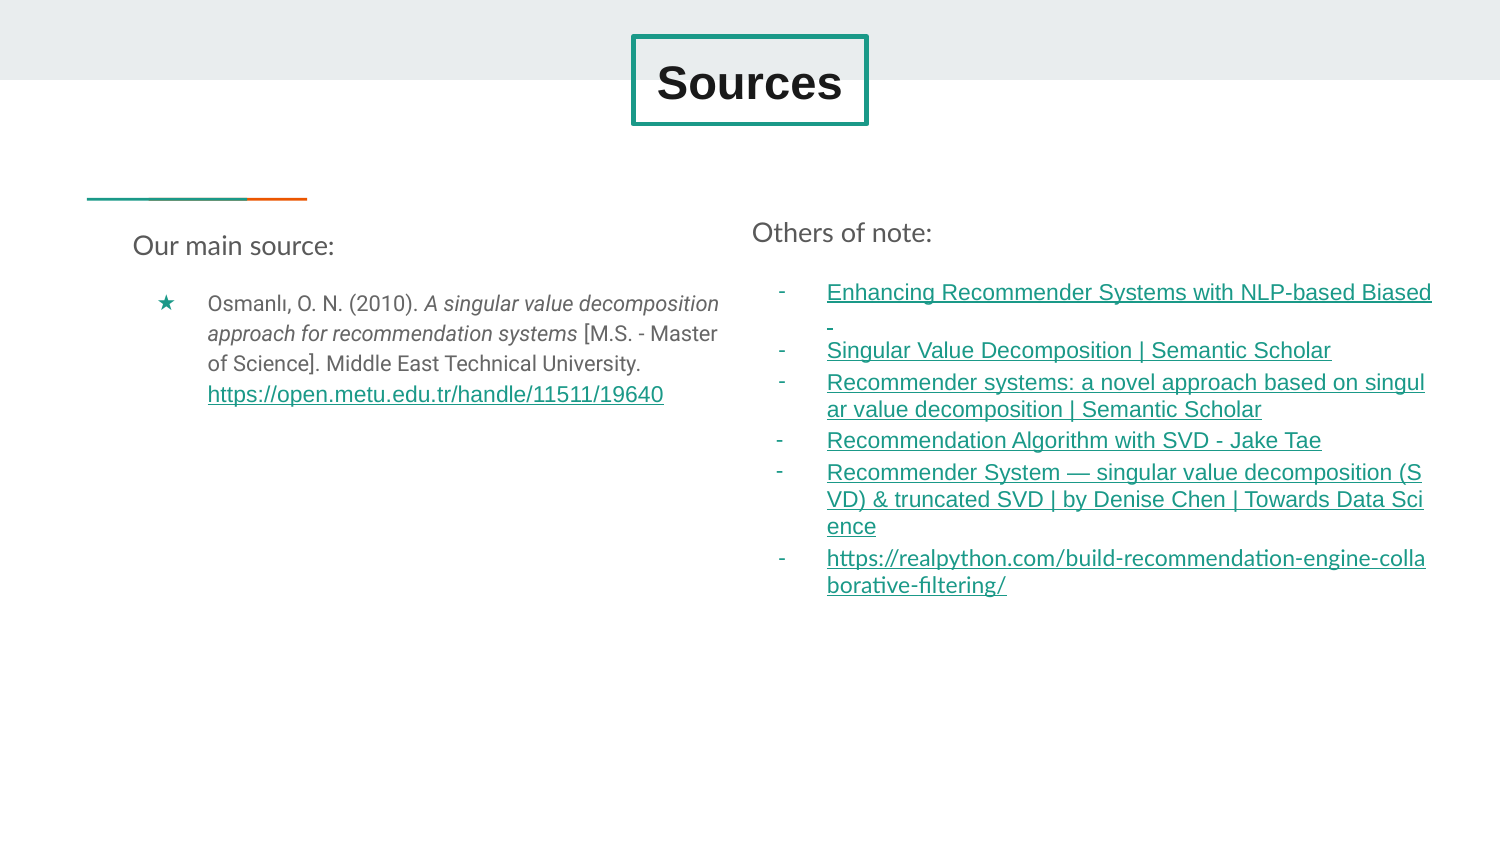

# Sources
Others of note:
Enhancing Recommender Systems with NLP-based Biased
Singular Value Decomposition | Semantic Scholar
Recommender systems: a novel approach based on singular value decomposition | Semantic Scholar
Recommendation Algorithm with SVD - Jake Tae
Recommender System — singular value decomposition (SVD) & truncated SVD | by Denise Chen | Towards Data Science
https://realpython.com/build-recommendation-engine-collaborative-filtering/
Our main source:
Osmanlı, O. N. (2010). A singular value decomposition approach for recommendation systems [M.S. - Master of Science]. Middle East Technical University. https://open.metu.edu.tr/handle/11511/19640